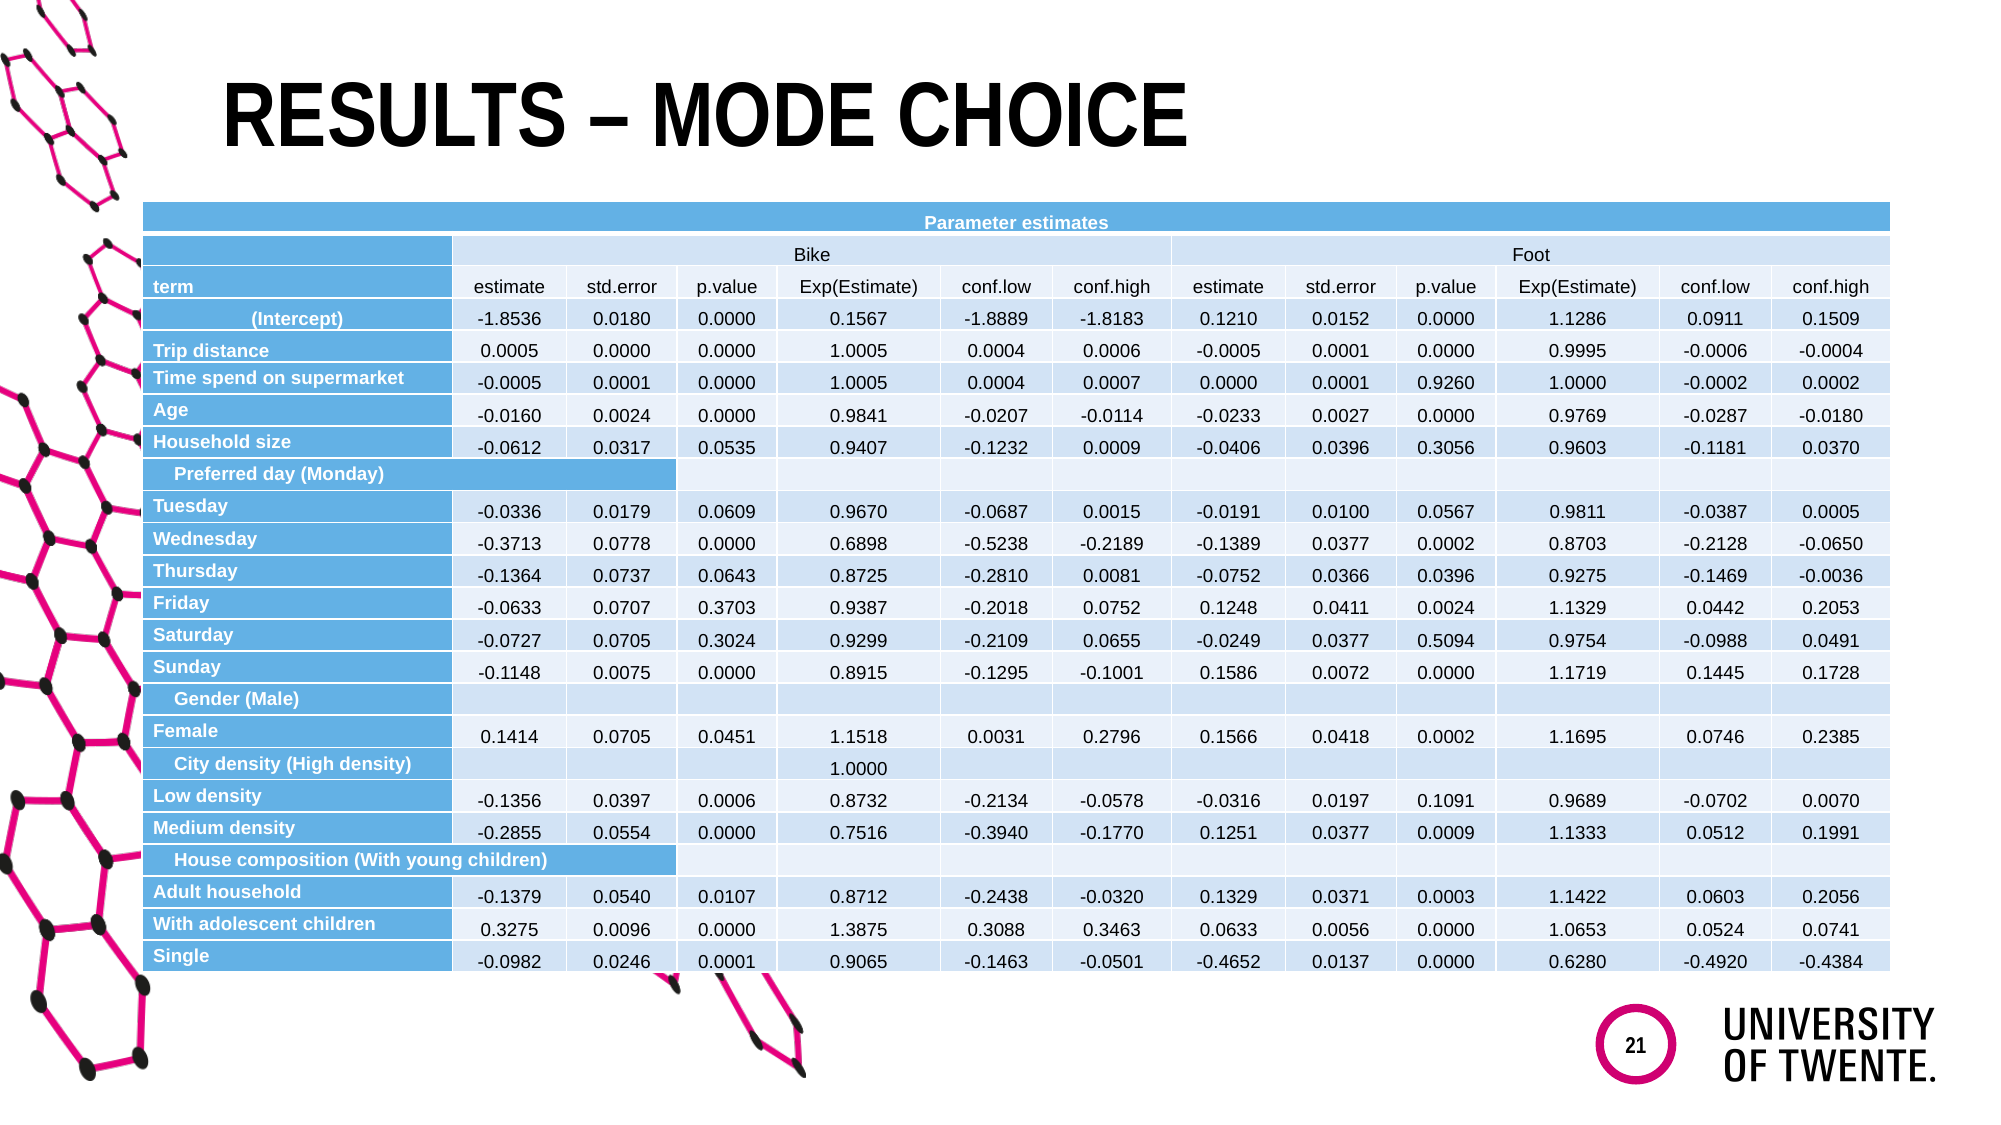

# RESULTS – mode choice
| Parameter estimates |  |  |  |  |  |  |  |  |  |  |  |  |
| --- | --- | --- | --- | --- | --- | --- | --- | --- | --- | --- | --- | --- |
|  | Bike |  |  |  |  |  | Foot |  |  |  |  |  |
| term | estimate | std.error | p.value | Exp(Estimate) | conf.low | conf.high | estimate | std.error | p.value | Exp(Estimate) | conf.low | conf.high |
| (Intercept) | -1.8536 | 0.0180 | 0.0000 | 0.1567 | -1.8889 | -1.8183 | 0.1210 | 0.0152 | 0.0000 | 1.1286 | 0.0911 | 0.1509 |
| Trip distance | 0.0005 | 0.0000 | 0.0000 | 1.0005 | 0.0004 | 0.0006 | -0.0005 | 0.0001 | 0.0000 | 0.9995 | -0.0006 | -0.0004 |
| Time spend on supermarket | -0.0005 | 0.0001 | 0.0000 | 1.0005 | 0.0004 | 0.0007 | 0.0000 | 0.0001 | 0.9260 | 1.0000 | -0.0002 | 0.0002 |
| Age | -0.0160 | 0.0024 | 0.0000 | 0.9841 | -0.0207 | -0.0114 | -0.0233 | 0.0027 | 0.0000 | 0.9769 | -0.0287 | -0.0180 |
| Household size | -0.0612 | 0.0317 | 0.0535 | 0.9407 | -0.1232 | 0.0009 | -0.0406 | 0.0396 | 0.3056 | 0.9603 | -0.1181 | 0.0370 |
| Preferred day (Monday) |  |  |  |  |  |  |  |  |  |  |  |  |
| Tuesday | -0.0336 | 0.0179 | 0.0609 | 0.9670 | -0.0687 | 0.0015 | -0.0191 | 0.0100 | 0.0567 | 0.9811 | -0.0387 | 0.0005 |
| Wednesday | -0.3713 | 0.0778 | 0.0000 | 0.6898 | -0.5238 | -0.2189 | -0.1389 | 0.0377 | 0.0002 | 0.8703 | -0.2128 | -0.0650 |
| Thursday | -0.1364 | 0.0737 | 0.0643 | 0.8725 | -0.2810 | 0.0081 | -0.0752 | 0.0366 | 0.0396 | 0.9275 | -0.1469 | -0.0036 |
| Friday | -0.0633 | 0.0707 | 0.3703 | 0.9387 | -0.2018 | 0.0752 | 0.1248 | 0.0411 | 0.0024 | 1.1329 | 0.0442 | 0.2053 |
| Saturday | -0.0727 | 0.0705 | 0.3024 | 0.9299 | -0.2109 | 0.0655 | -0.0249 | 0.0377 | 0.5094 | 0.9754 | -0.0988 | 0.0491 |
| Sunday | -0.1148 | 0.0075 | 0.0000 | 0.8915 | -0.1295 | -0.1001 | 0.1586 | 0.0072 | 0.0000 | 1.1719 | 0.1445 | 0.1728 |
| Gender (Male) |  |  |  |  |  |  |  |  |  |  |  |  |
| Female | 0.1414 | 0.0705 | 0.0451 | 1.1518 | 0.0031 | 0.2796 | 0.1566 | 0.0418 | 0.0002 | 1.1695 | 0.0746 | 0.2385 |
| City density (High density) |  |  |  | 1.0000 |  |  |  |  |  |  |  |  |
| Low density | -0.1356 | 0.0397 | 0.0006 | 0.8732 | -0.2134 | -0.0578 | -0.0316 | 0.0197 | 0.1091 | 0.9689 | -0.0702 | 0.0070 |
| Medium density | -0.2855 | 0.0554 | 0.0000 | 0.7516 | -0.3940 | -0.1770 | 0.1251 | 0.0377 | 0.0009 | 1.1333 | 0.0512 | 0.1991 |
| House composition (With young children) |  |  |  |  |  |  |  |  |  |  |  |  |
| Adult household | -0.1379 | 0.0540 | 0.0107 | 0.8712 | -0.2438 | -0.0320 | 0.1329 | 0.0371 | 0.0003 | 1.1422 | 0.0603 | 0.2056 |
| With adolescent children | 0.3275 | 0.0096 | 0.0000 | 1.3875 | 0.3088 | 0.3463 | 0.0633 | 0.0056 | 0.0000 | 1.0653 | 0.0524 | 0.0741 |
| Single | -0.0982 | 0.0246 | 0.0001 | 0.9065 | -0.1463 | -0.0501 | -0.4652 | 0.0137 | 0.0000 | 0.6280 | -0.4920 | -0.4384 |
21